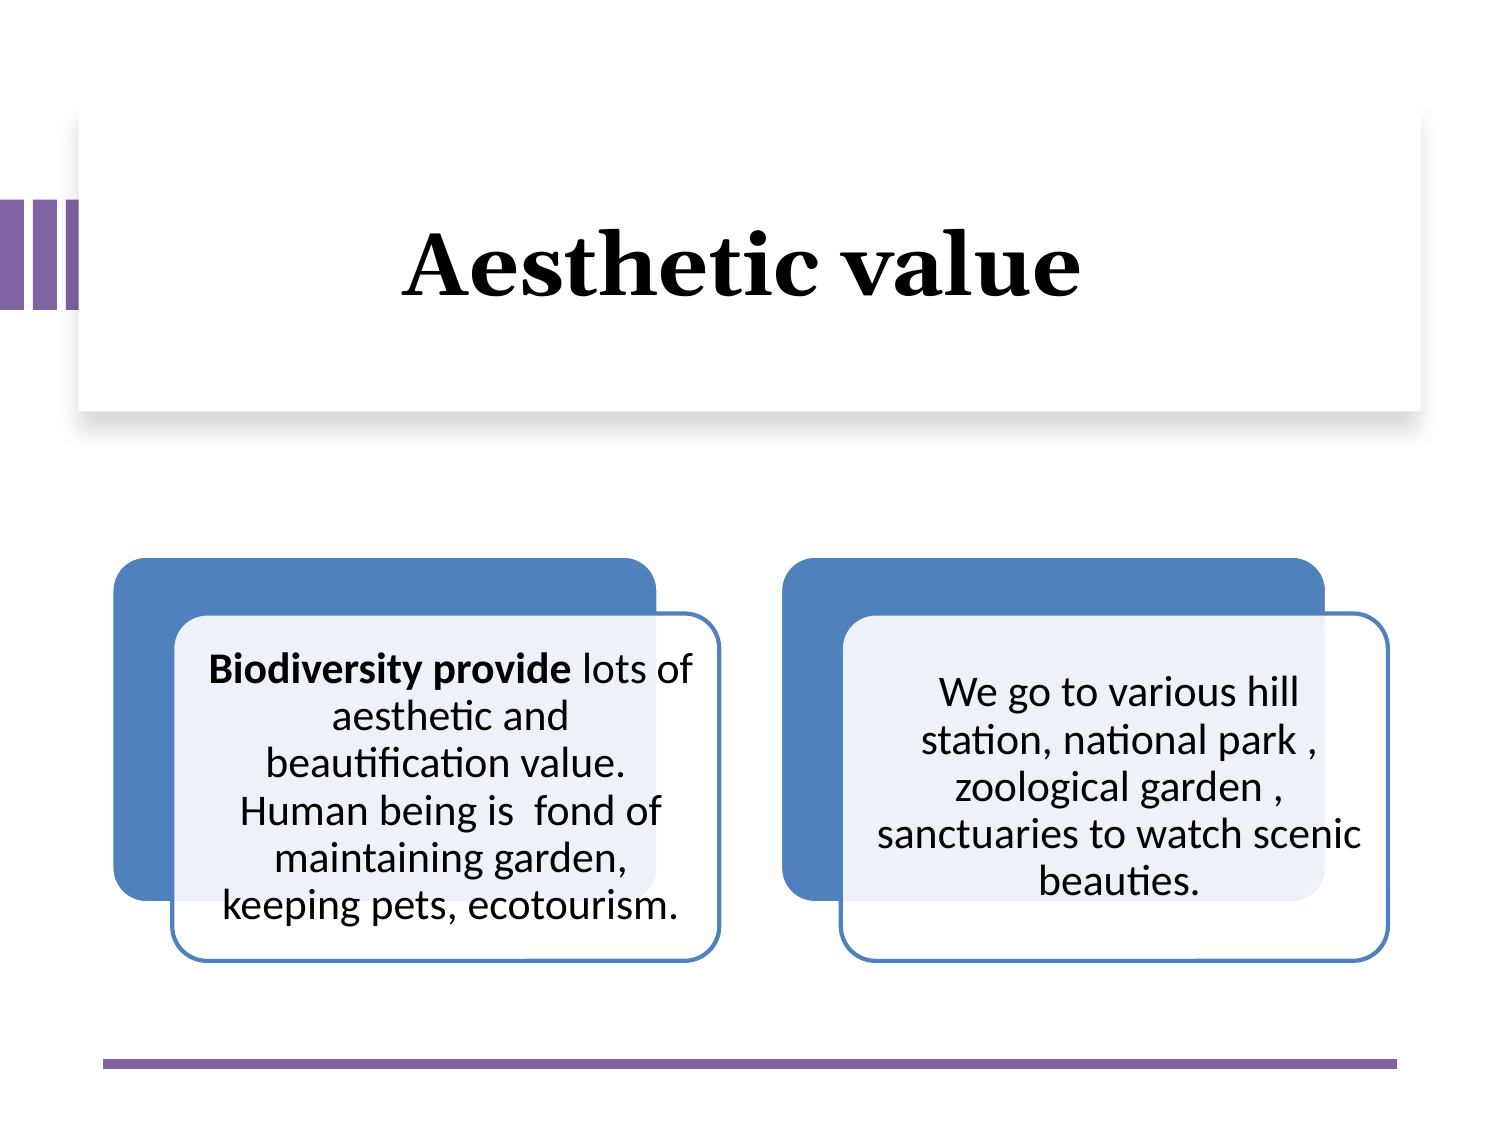

# Aesthetic value

Biodiversity provide lots of aesthetic and beautification value.  Human being is  fond of maintaining garden, keeping pets, ecotourism.
We go to various hill station, national park , zoological garden , sanctuaries to watch scenic beauties.